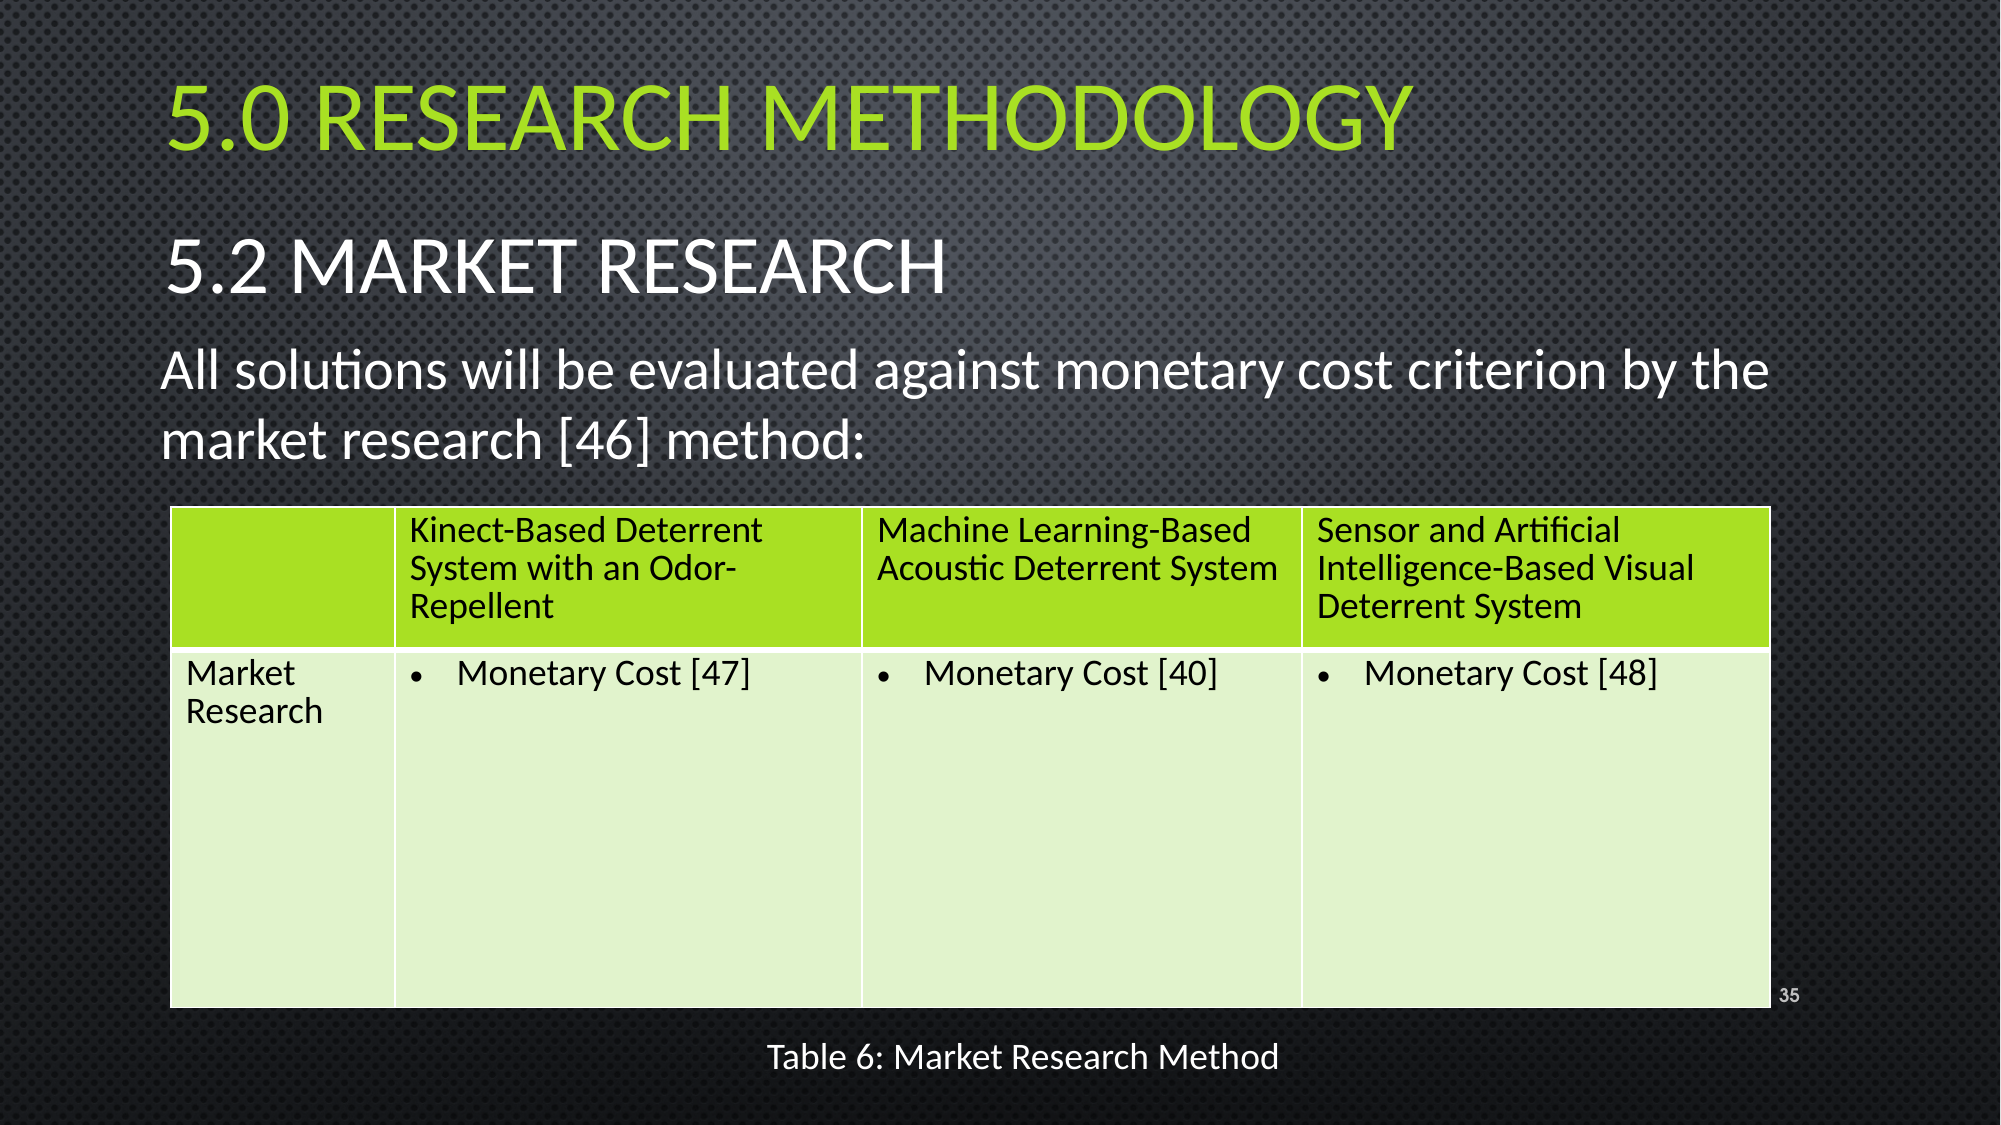

5.0 Research Methodology
5.2 MARKET RESEARCH
All solutions will be evaluated against monetary cost criterion by the market research [46] method:

|  | Kinect-Based Deterrent System with an Odor-Repellent | Machine Learning-Based Acoustic Deterrent System | Sensor and Artificial Intelligence-Based Visual Deterrent System |
| --- | --- | --- | --- |
| Market Research | Monetary Cost [47] | Monetary Cost [40] | Monetary Cost [48] |
35
Table 6: Market Research Method